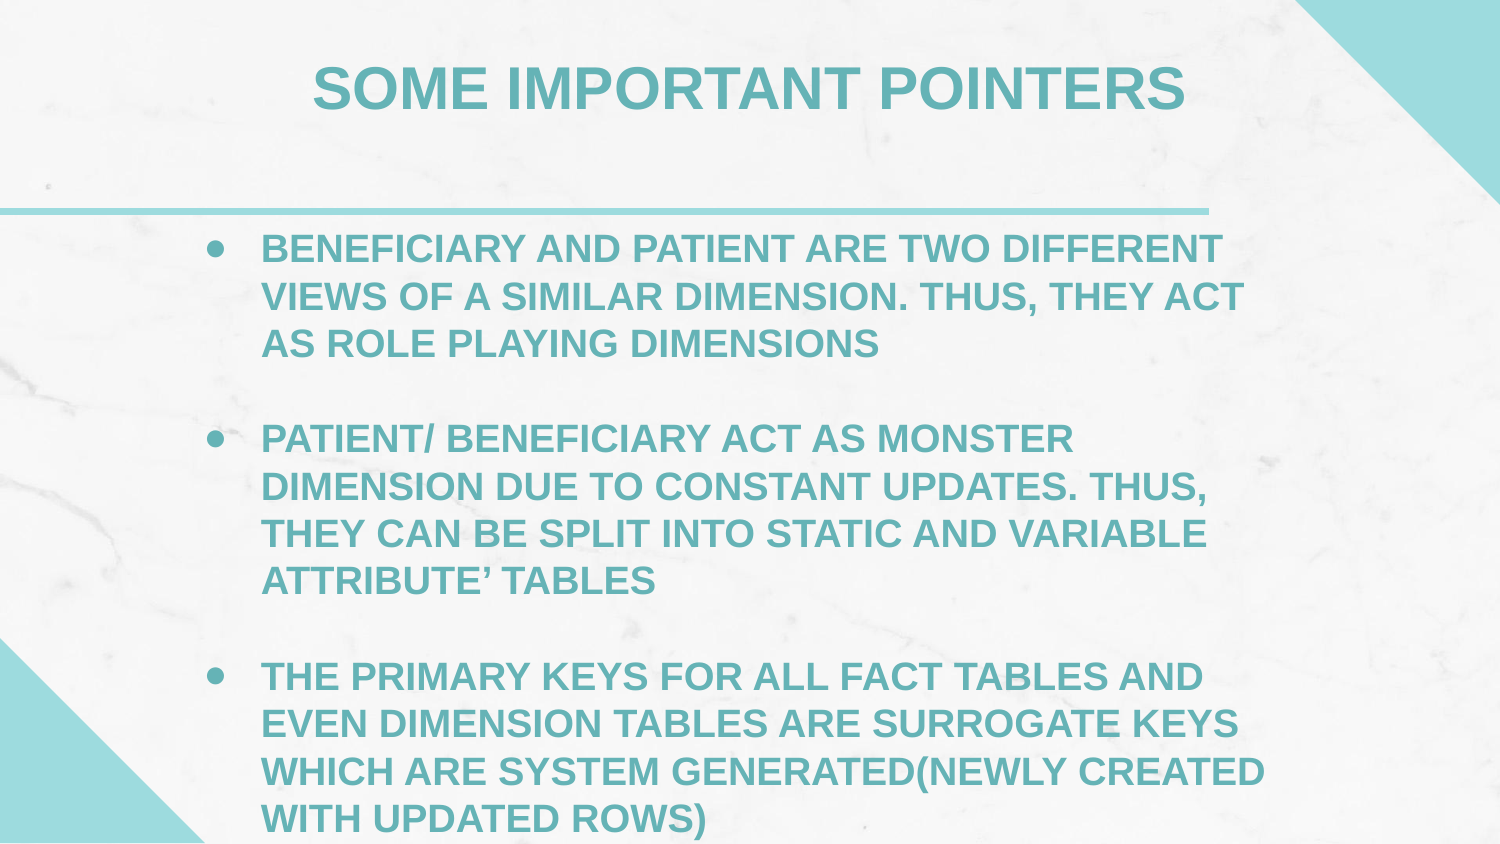

# SOME IMPORTANT POINTERS

BENEFICIARY AND PATIENT ARE TWO DIFFERENT VIEWS OF A SIMILAR DIMENSION. THUS, THEY ACT AS ROLE PLAYING DIMENSIONS

PATIENT/ BENEFICIARY ACT AS MONSTER DIMENSION DUE TO CONSTANT UPDATES. THUS, THEY CAN BE SPLIT INTO STATIC AND VARIABLE ATTRIBUTE’ TABLES

THE PRIMARY KEYS FOR ALL FACT TABLES AND EVEN DIMENSION TABLES ARE SURROGATE KEYS WHICH ARE SYSTEM GENERATED(NEWLY CREATED WITH UPDATED ROWS)